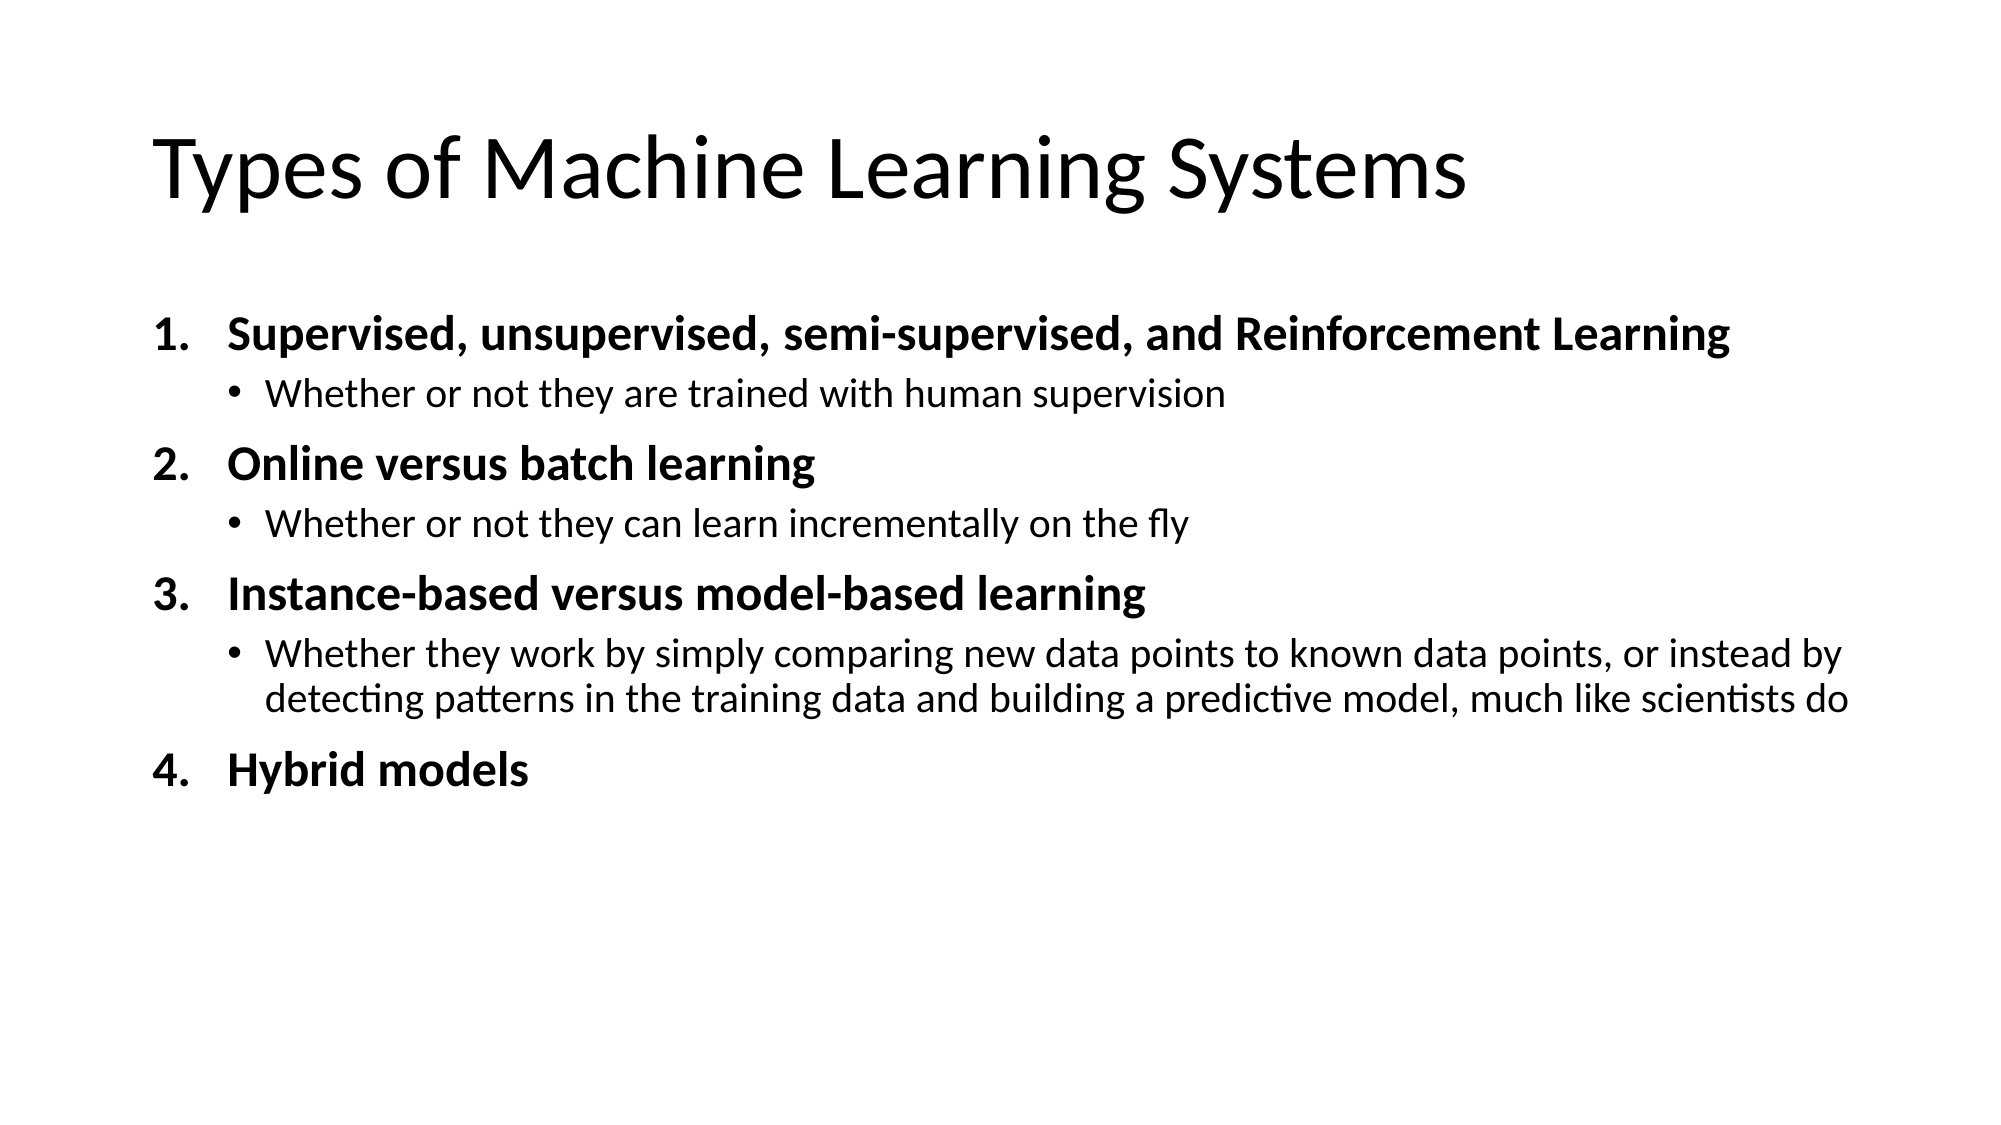

# Types of Machine Learning Systems
Supervised, unsupervised, semi-supervised, and Reinforcement Learning
Whether or not they are trained with human supervision
Online versus batch learning
Whether or not they can learn incrementally on the fly
Instance-based versus model-based learning
Whether they work by simply comparing new data points to known data points, or instead by detecting patterns in the training data and building a predictive model, much like scientists do
Hybrid models